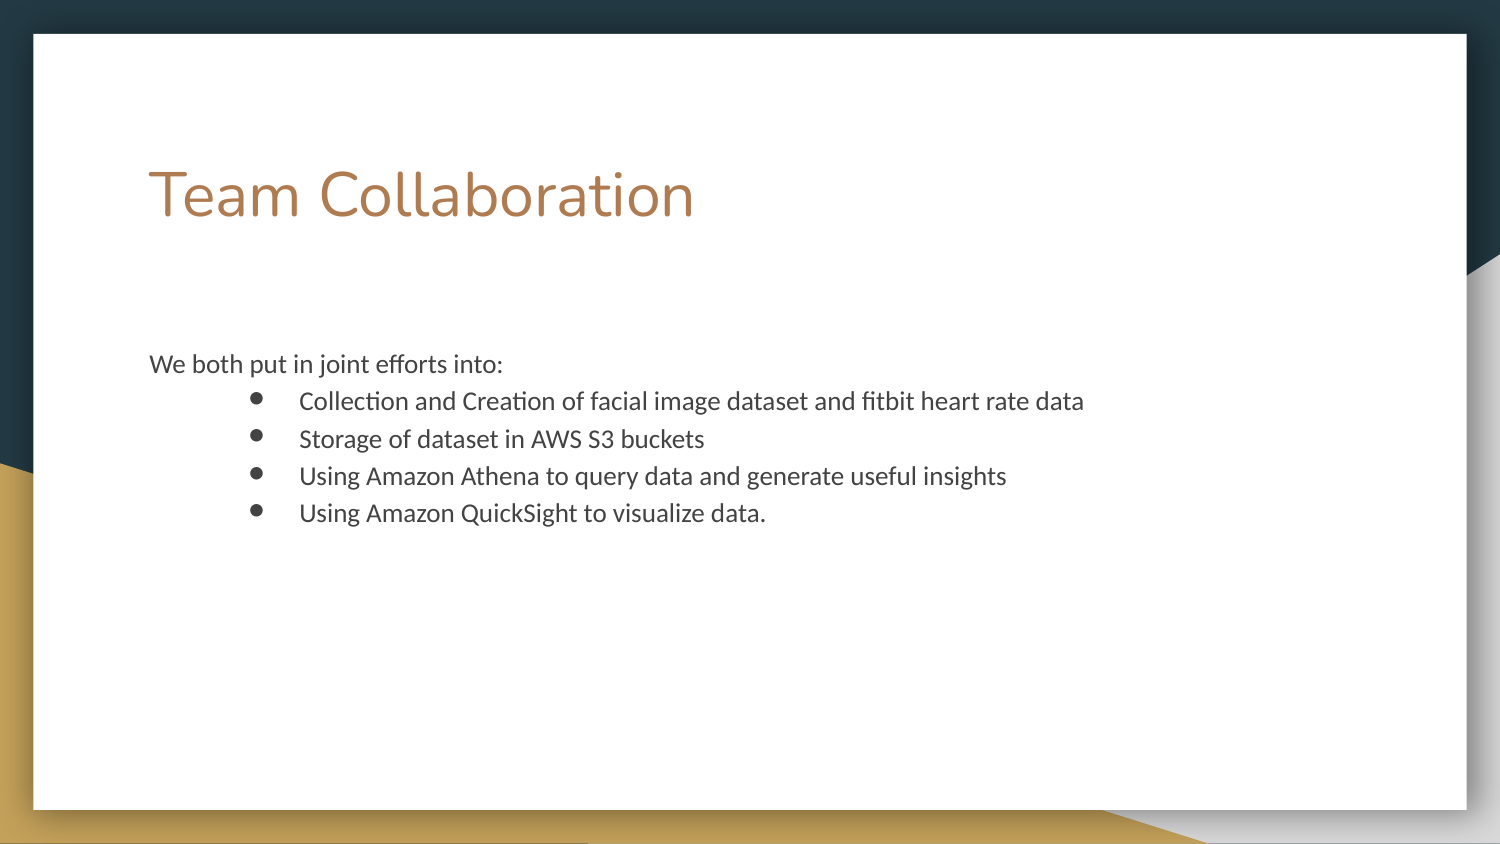

# Team Collaboration
We both put in joint efforts into:
Collection and Creation of facial image dataset and fitbit heart rate data
Storage of dataset in AWS S3 buckets
Using Amazon Athena to query data and generate useful insights
Using Amazon QuickSight to visualize data.